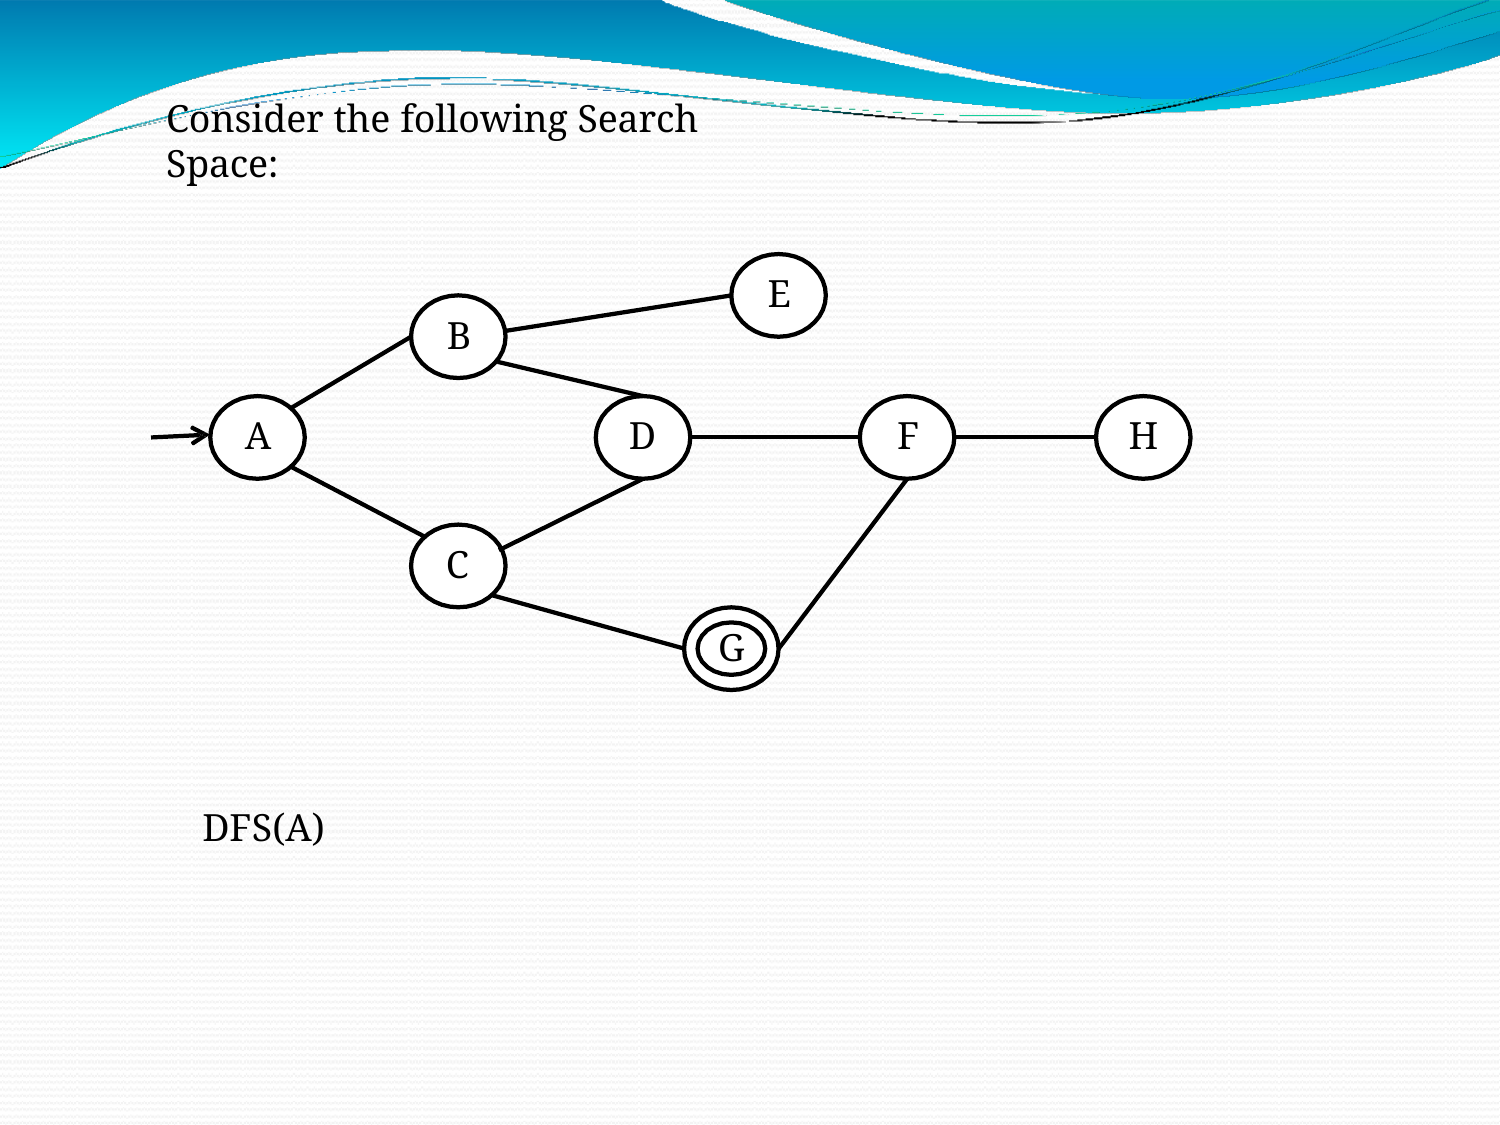

Consider the following Search Space:

E

B

A
D
F
H

C

G

DFS(A)